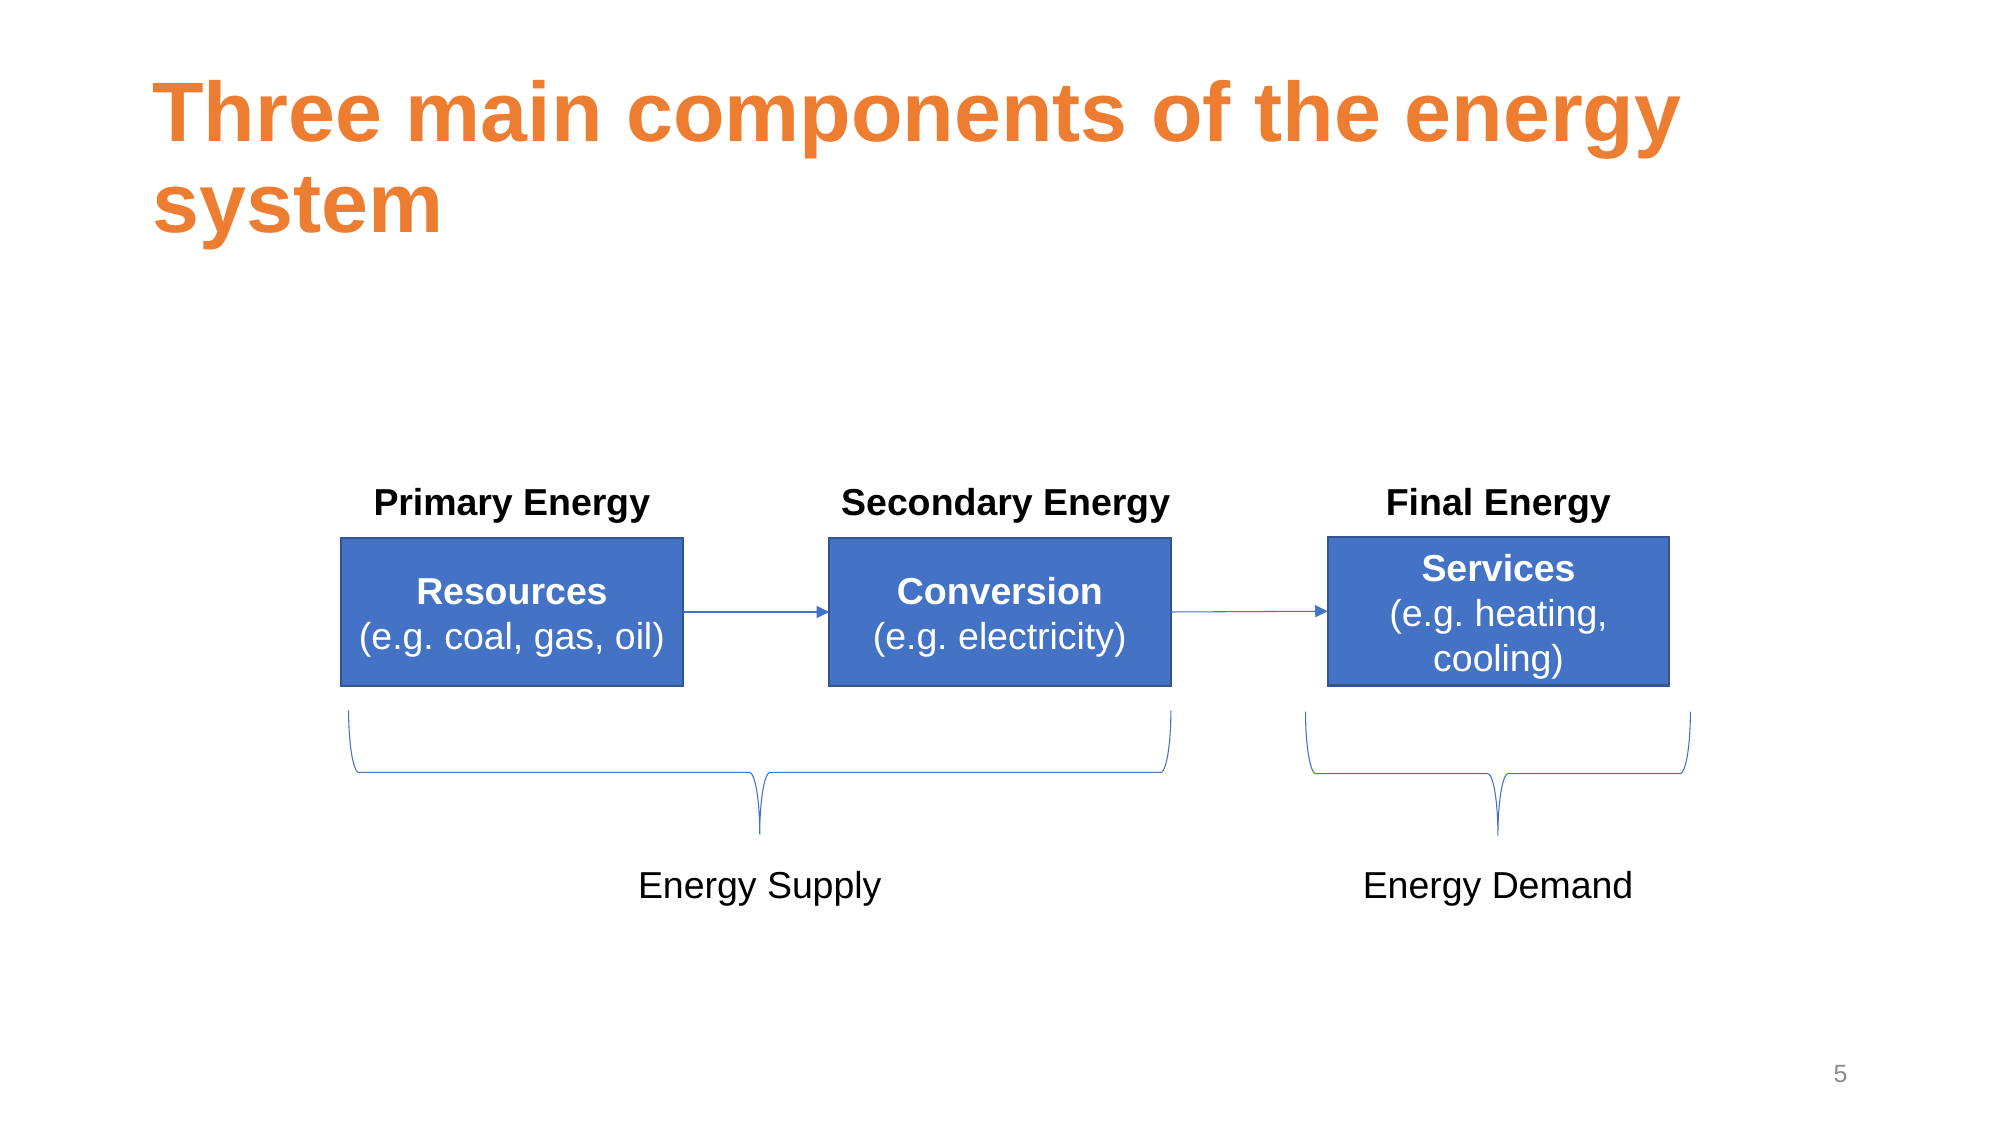

# Three main components of the energy system

Primary Energy
Final Energy
Secondary Energy
Services
(e.g. heating, cooling)
Resources
(e.g. coal, gas, oil)
Conversion
(e.g. electricity)

Energy Demand
Energy Supply
5